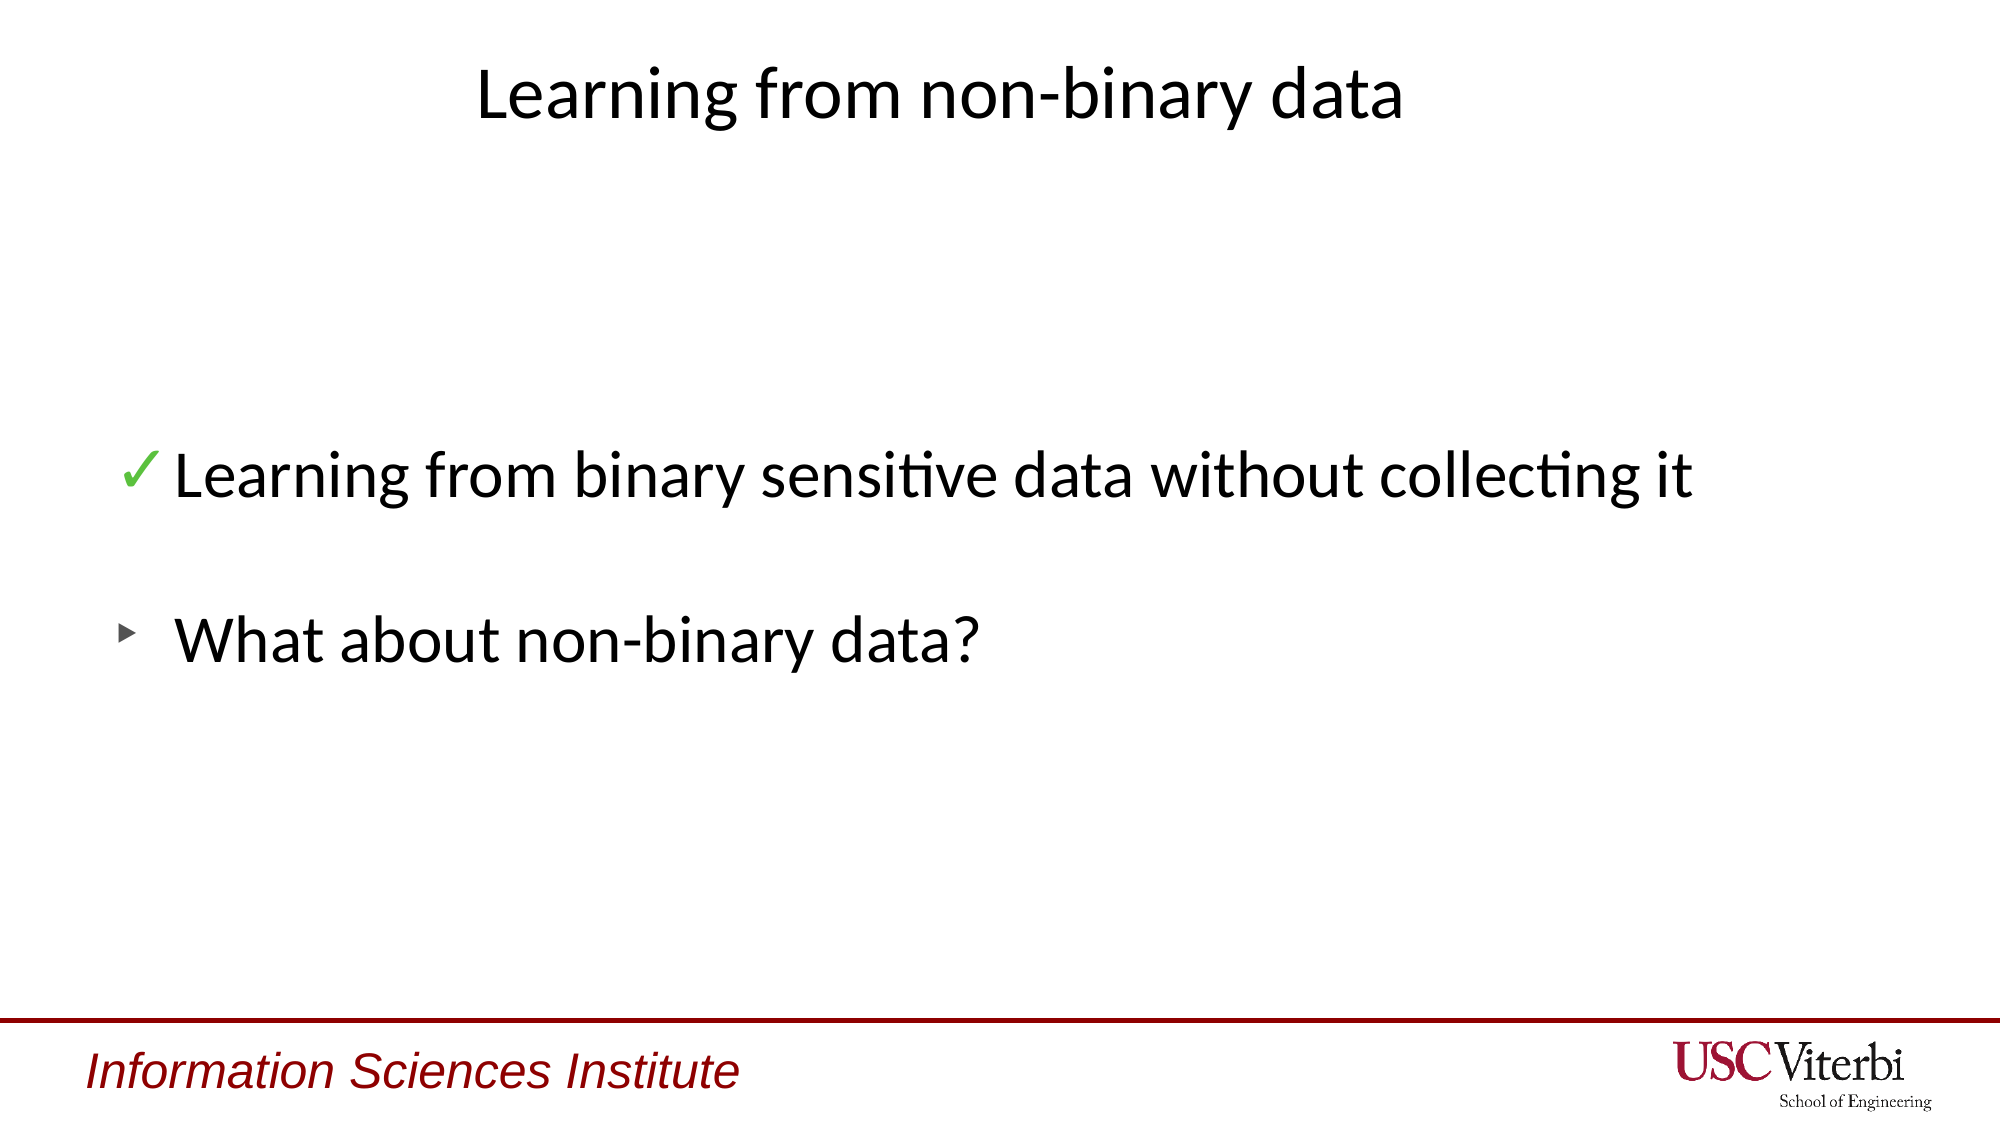

# Learning from non-binary data
Learning from binary sensitive data without collecting it
What about non-binary data?
56